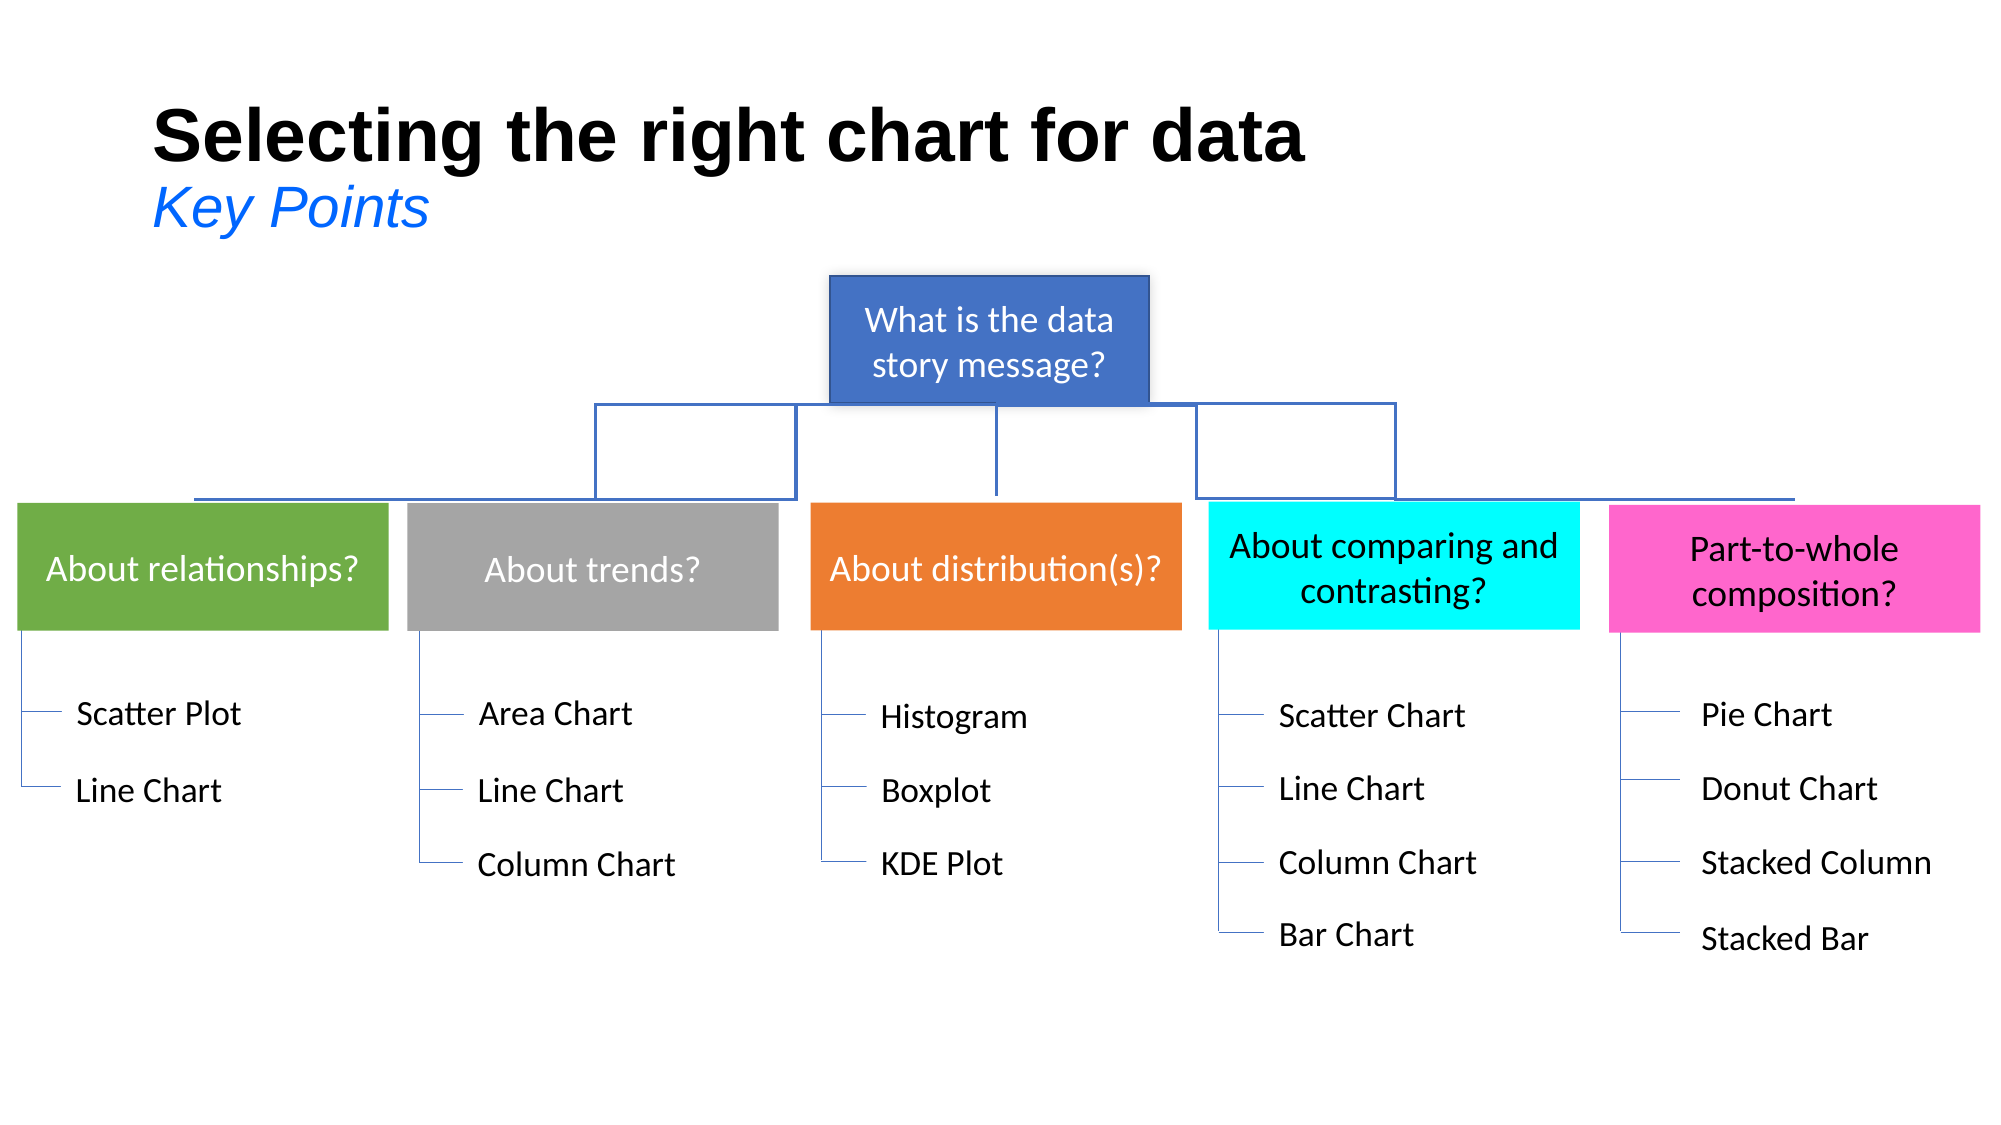

# Selecting the right chart for data Key Points
What is the data story message?
About comparing and contrasting?
About distribution(s)?
About relationships?
About trends?
Part-to-whole composition?
Scatter Plot
Area Chart
Pie Chart
Scatter Chart
Histogram
Line Chart
Donut Chart
Line Chart
Line Chart
Boxplot
Column Chart
Stacked Column
KDE Plot
Column Chart
Bar Chart
Stacked Bar